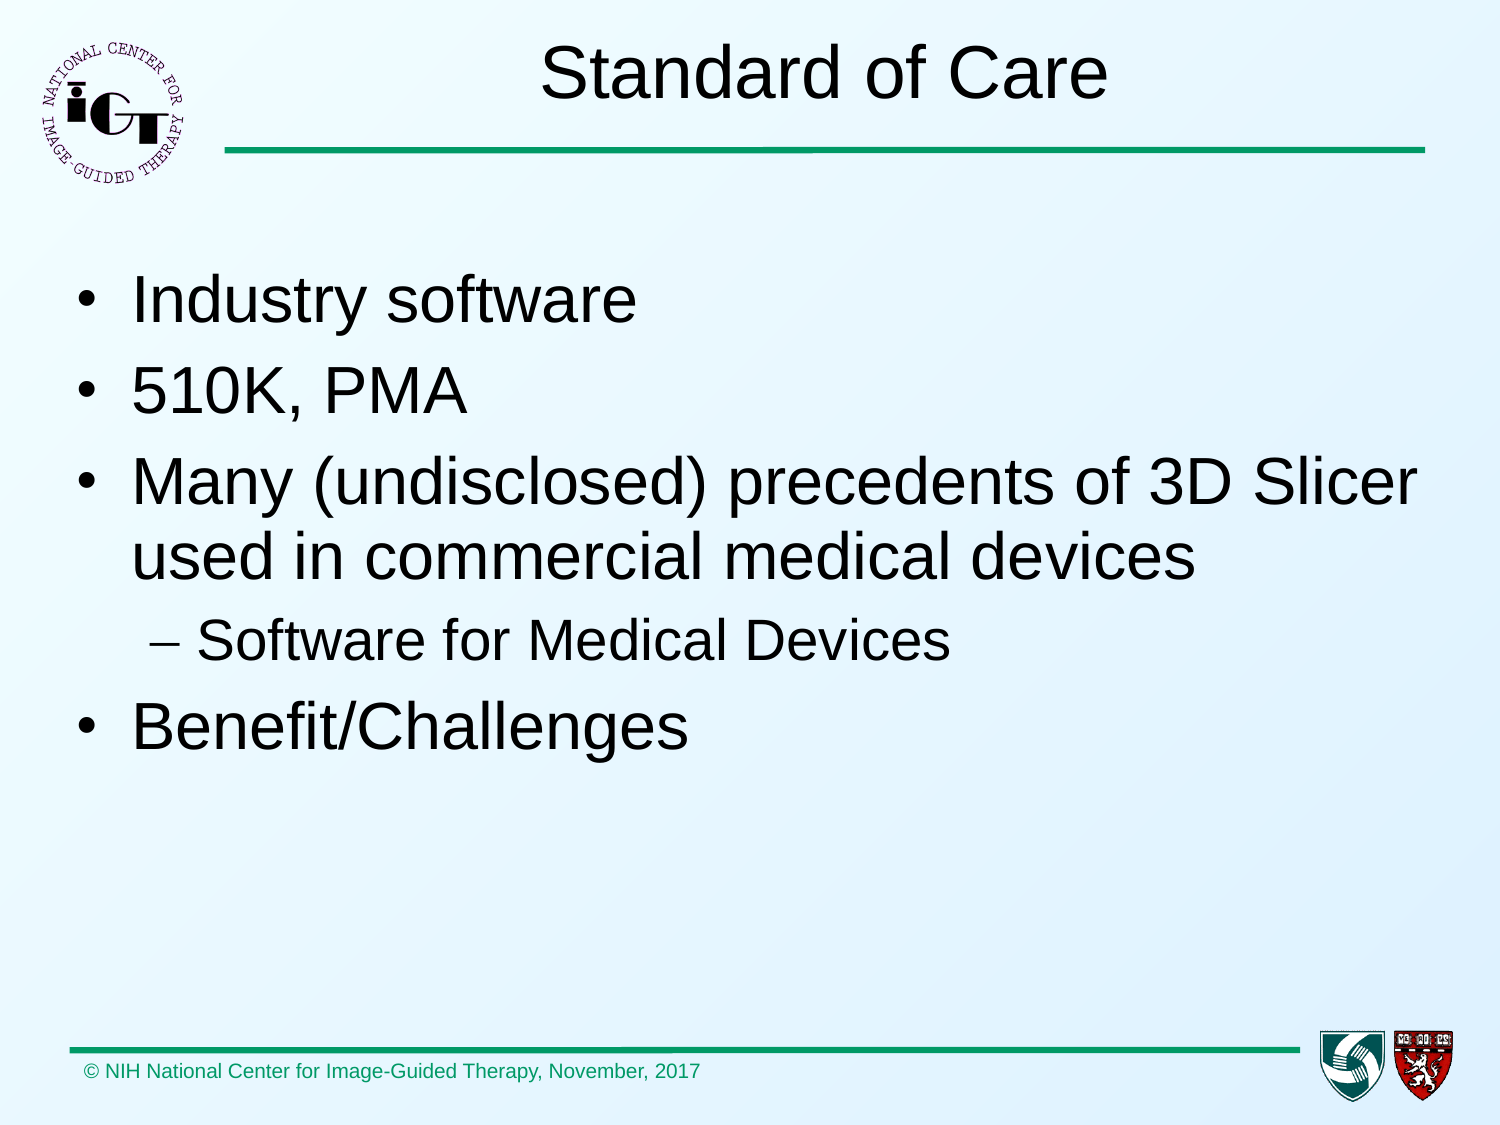

# Standard of Care
Industry software
510K, PMA
Many (undisclosed) precedents of 3D Slicer used in commercial medical devices
Software for Medical Devices
Benefit/Challenges